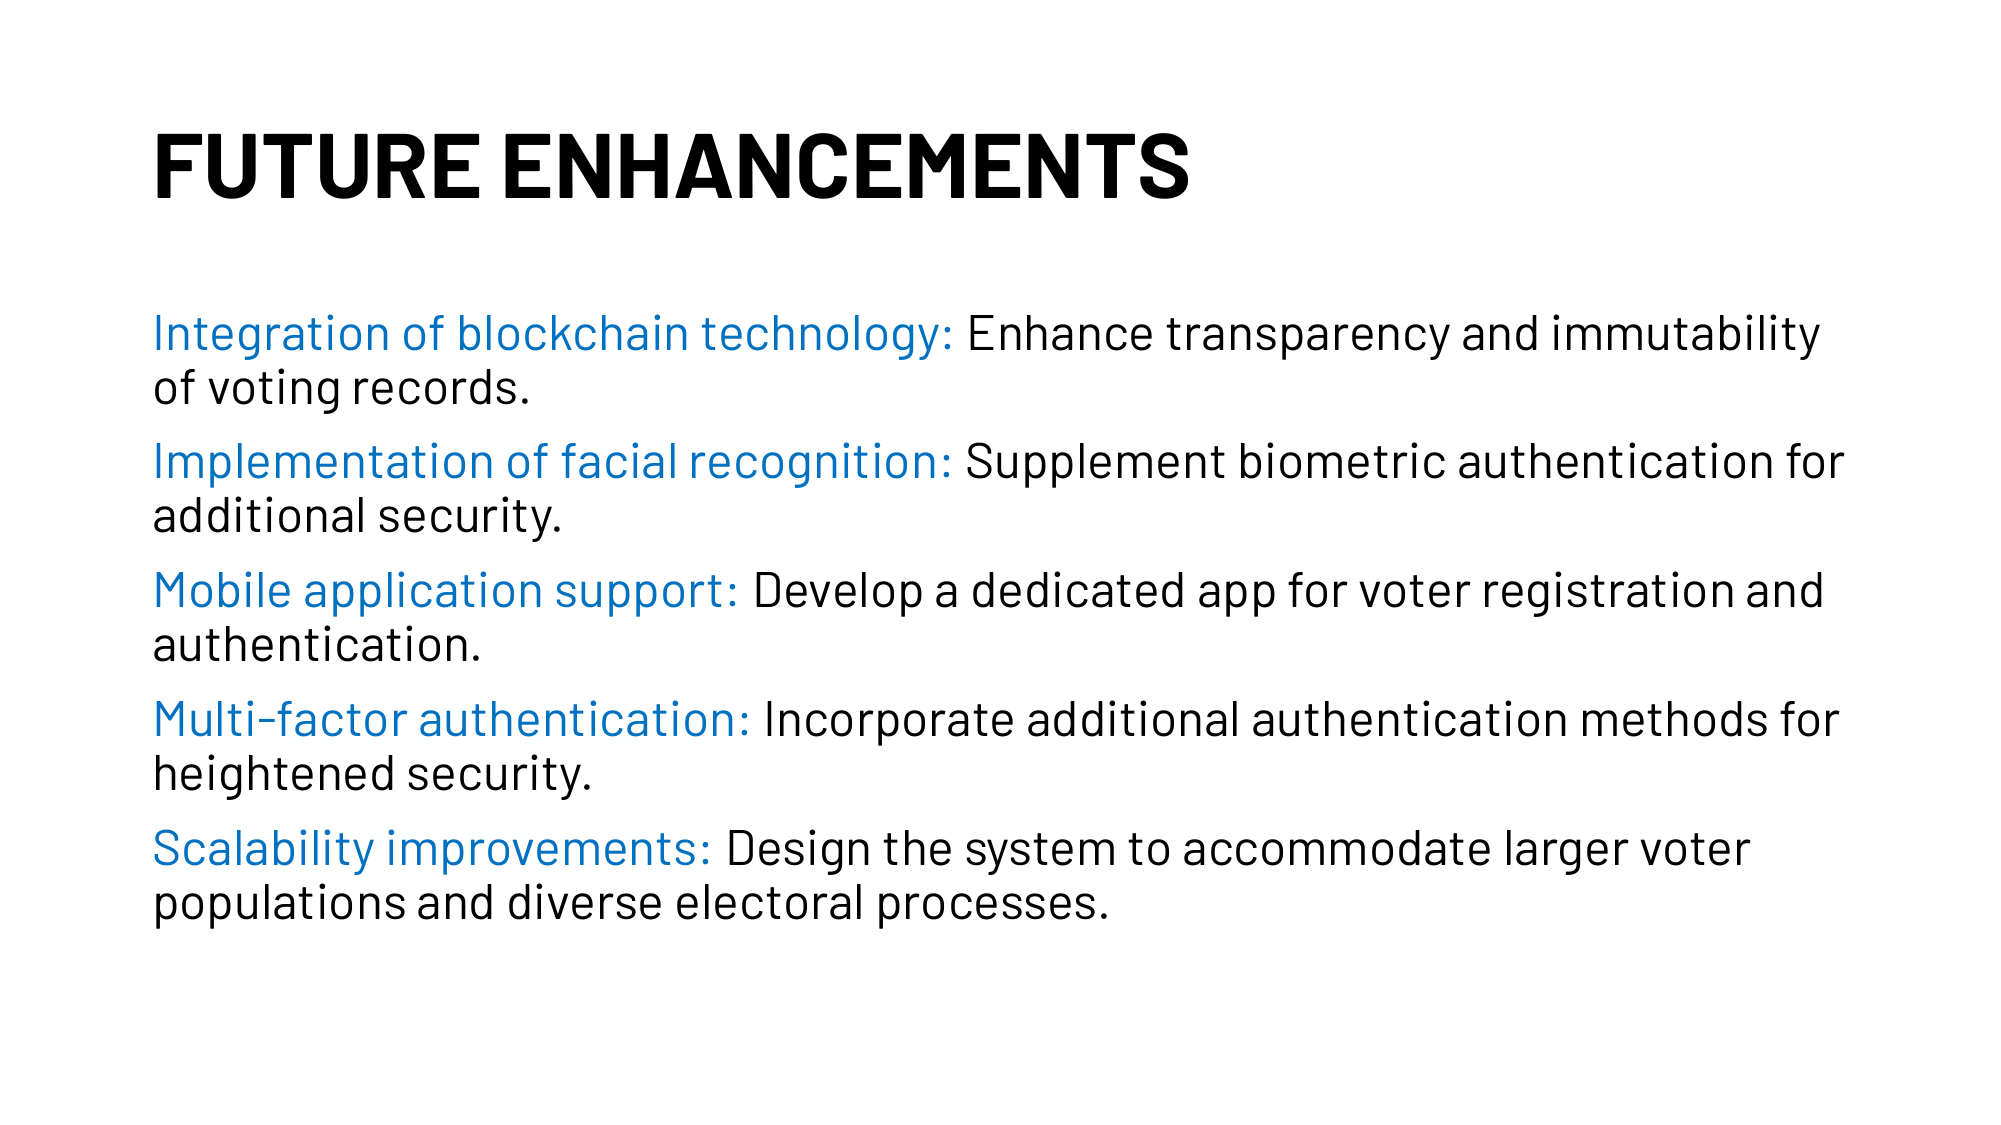

# FUTURE ENHANCEMENTS
Integration of blockchain technology: Enhance transparency and immutability of voting records.
Implementation of facial recognition: Supplement biometric authentication for additional security.
Mobile application support: Develop a dedicated app for voter registration and authentication.
Multi-factor authentication: Incorporate additional authentication methods for heightened security.
Scalability improvements: Design the system to accommodate larger voter populations and diverse electoral processes.